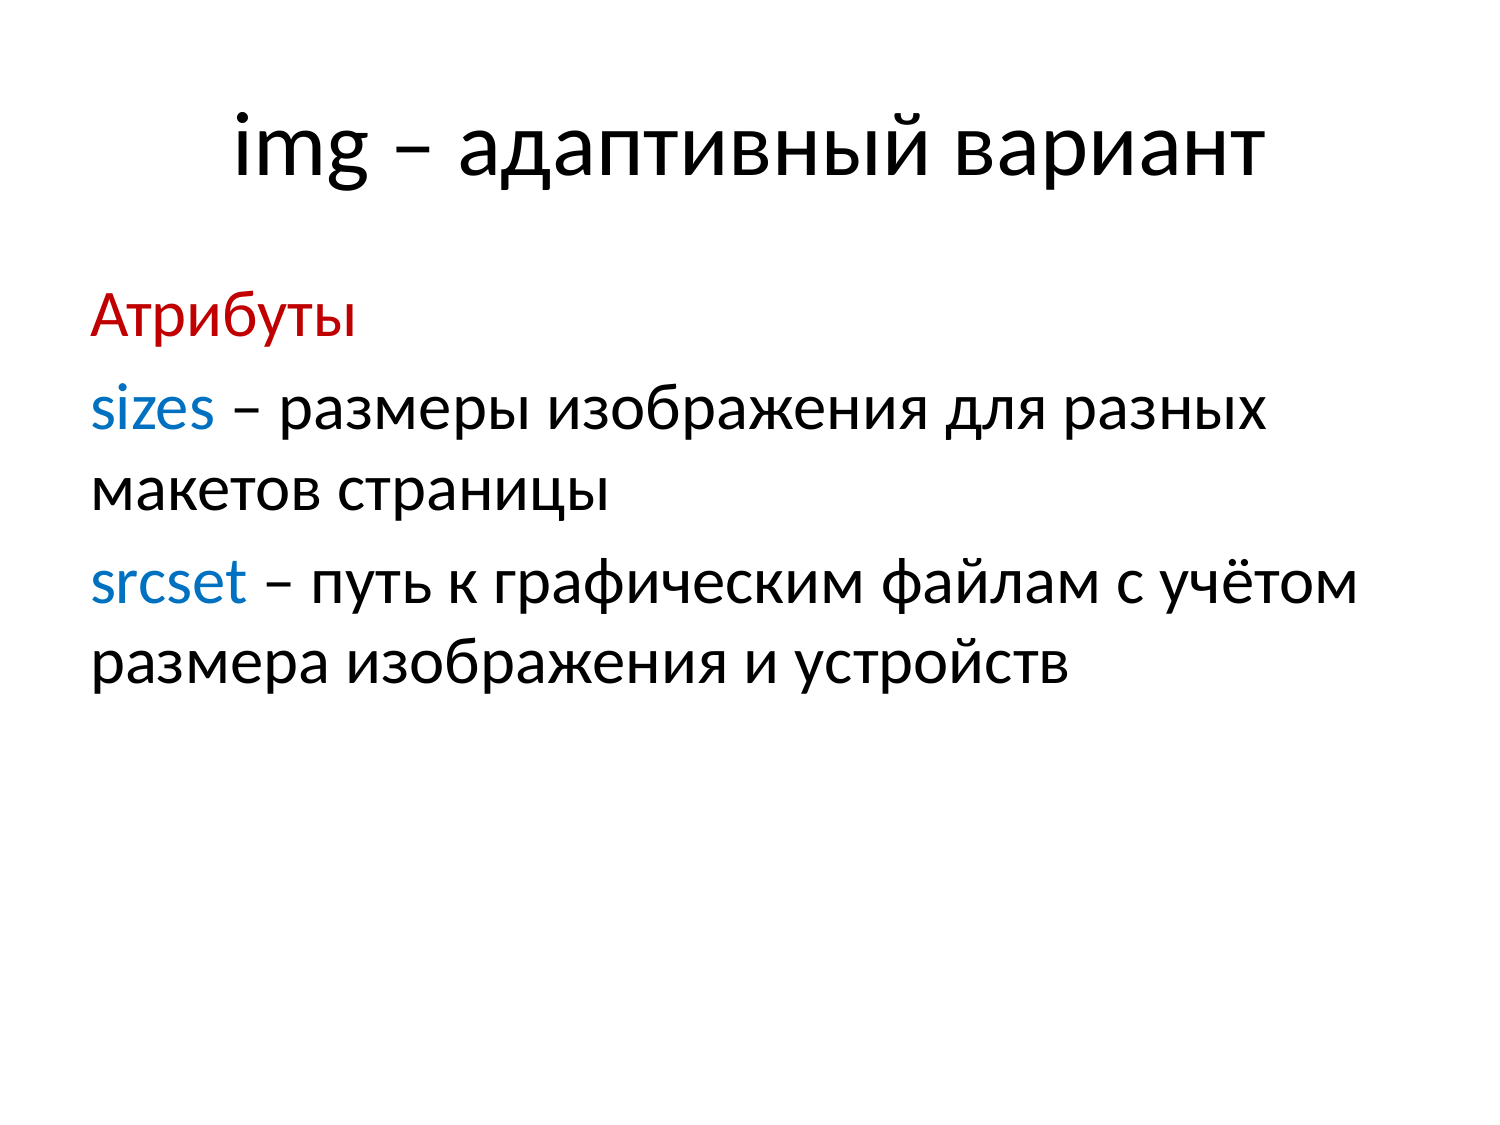

# img – адаптивный вариант
Атрибуты
sizes – размеры изображения для разных макетов страницы
srcset – путь к графическим файлам с учётом размера изображения и устройств